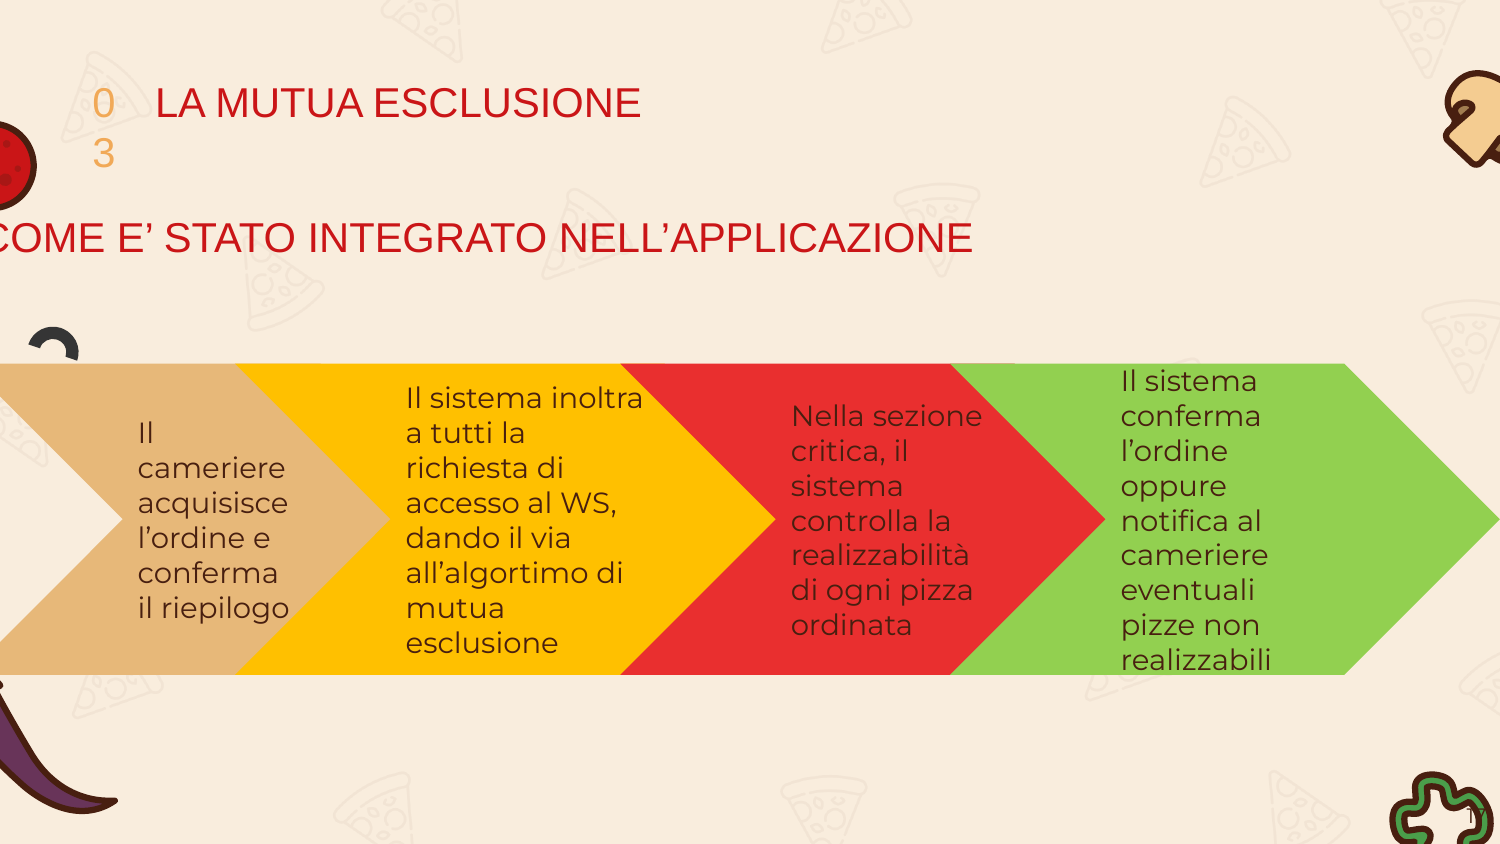

03
LA MUTUA ESCLUSIONE
COME E’ STATO INTEGRATO NELL’APPLICAZIONE
Il cameriere acquisisce l’ordine e conferma  il riepilogo
Il sistema inoltra a tutti la richiesta di accesso al WS, dando il via all’algortimo di mutua esclusione
Nella sezione critica, il sistema controlla la realizzabilità di ogni pizza ordinata
Il sistema conferma l’ordine oppure notifica al cameriere eventuali pizze non realizzabili
17